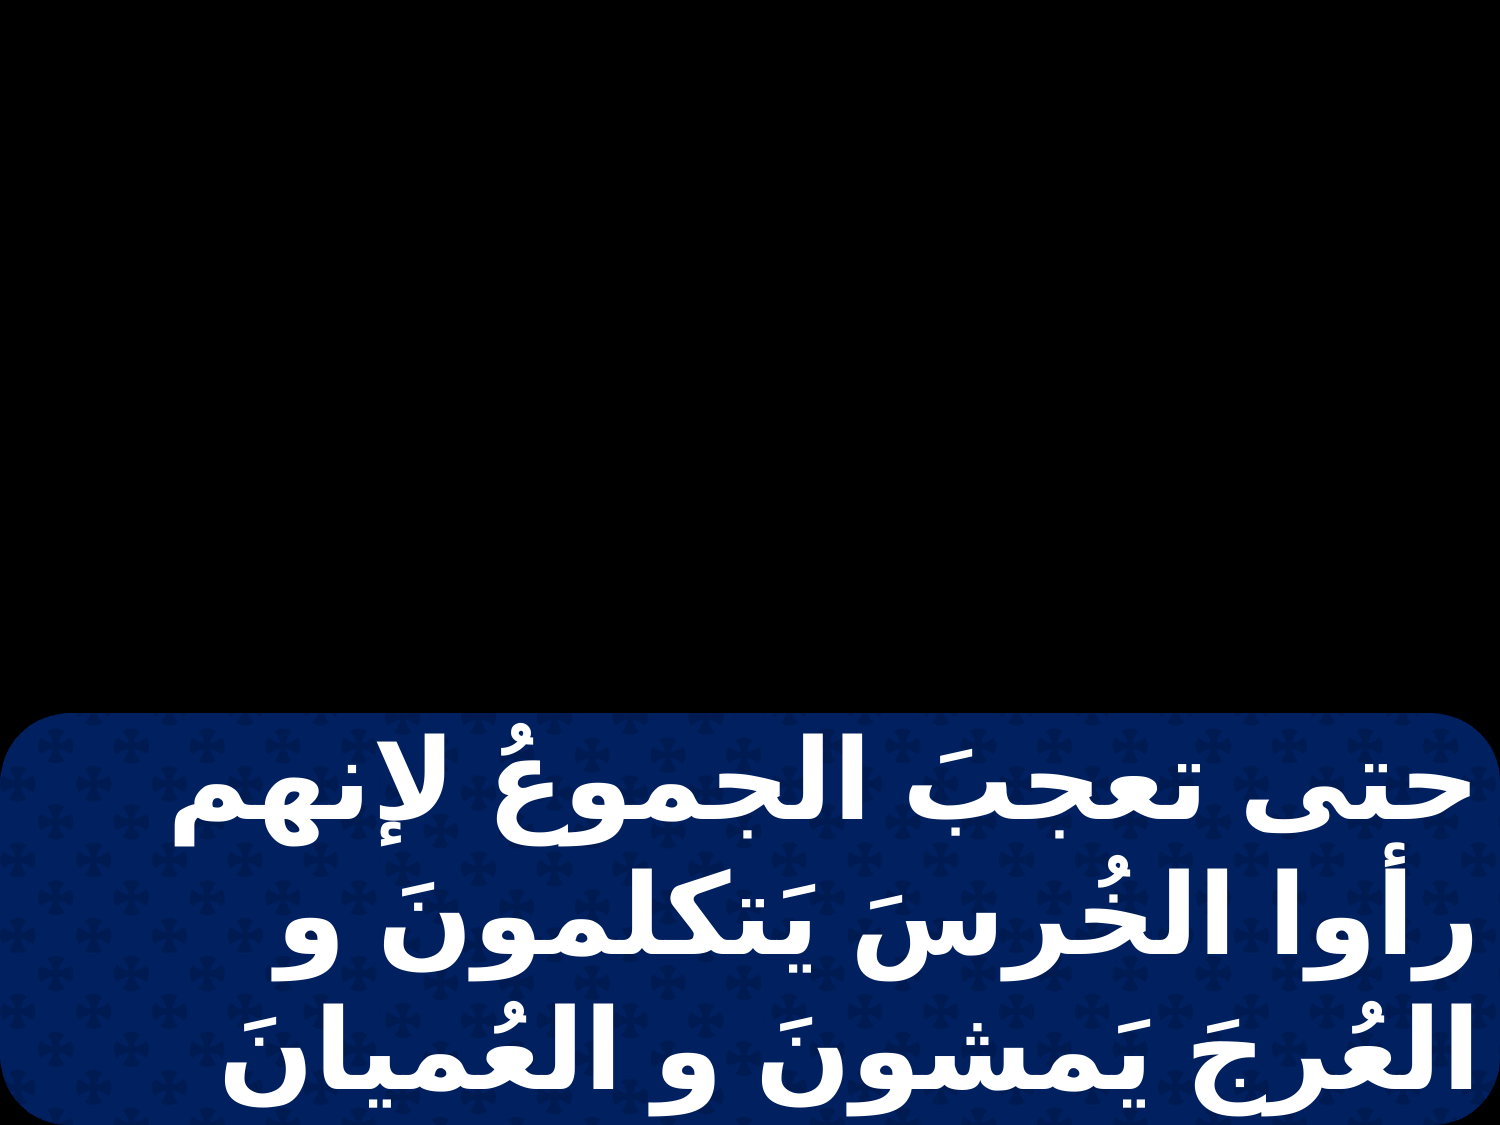

حتى تعجبَ الجموعُ لإنهم رأوا الخُرسَ يَتكلمونَ و العُرجَ يَمشونَ و العُميانَ يُبصرونَ و مَجدوا إلهَ إسرائيلَ.